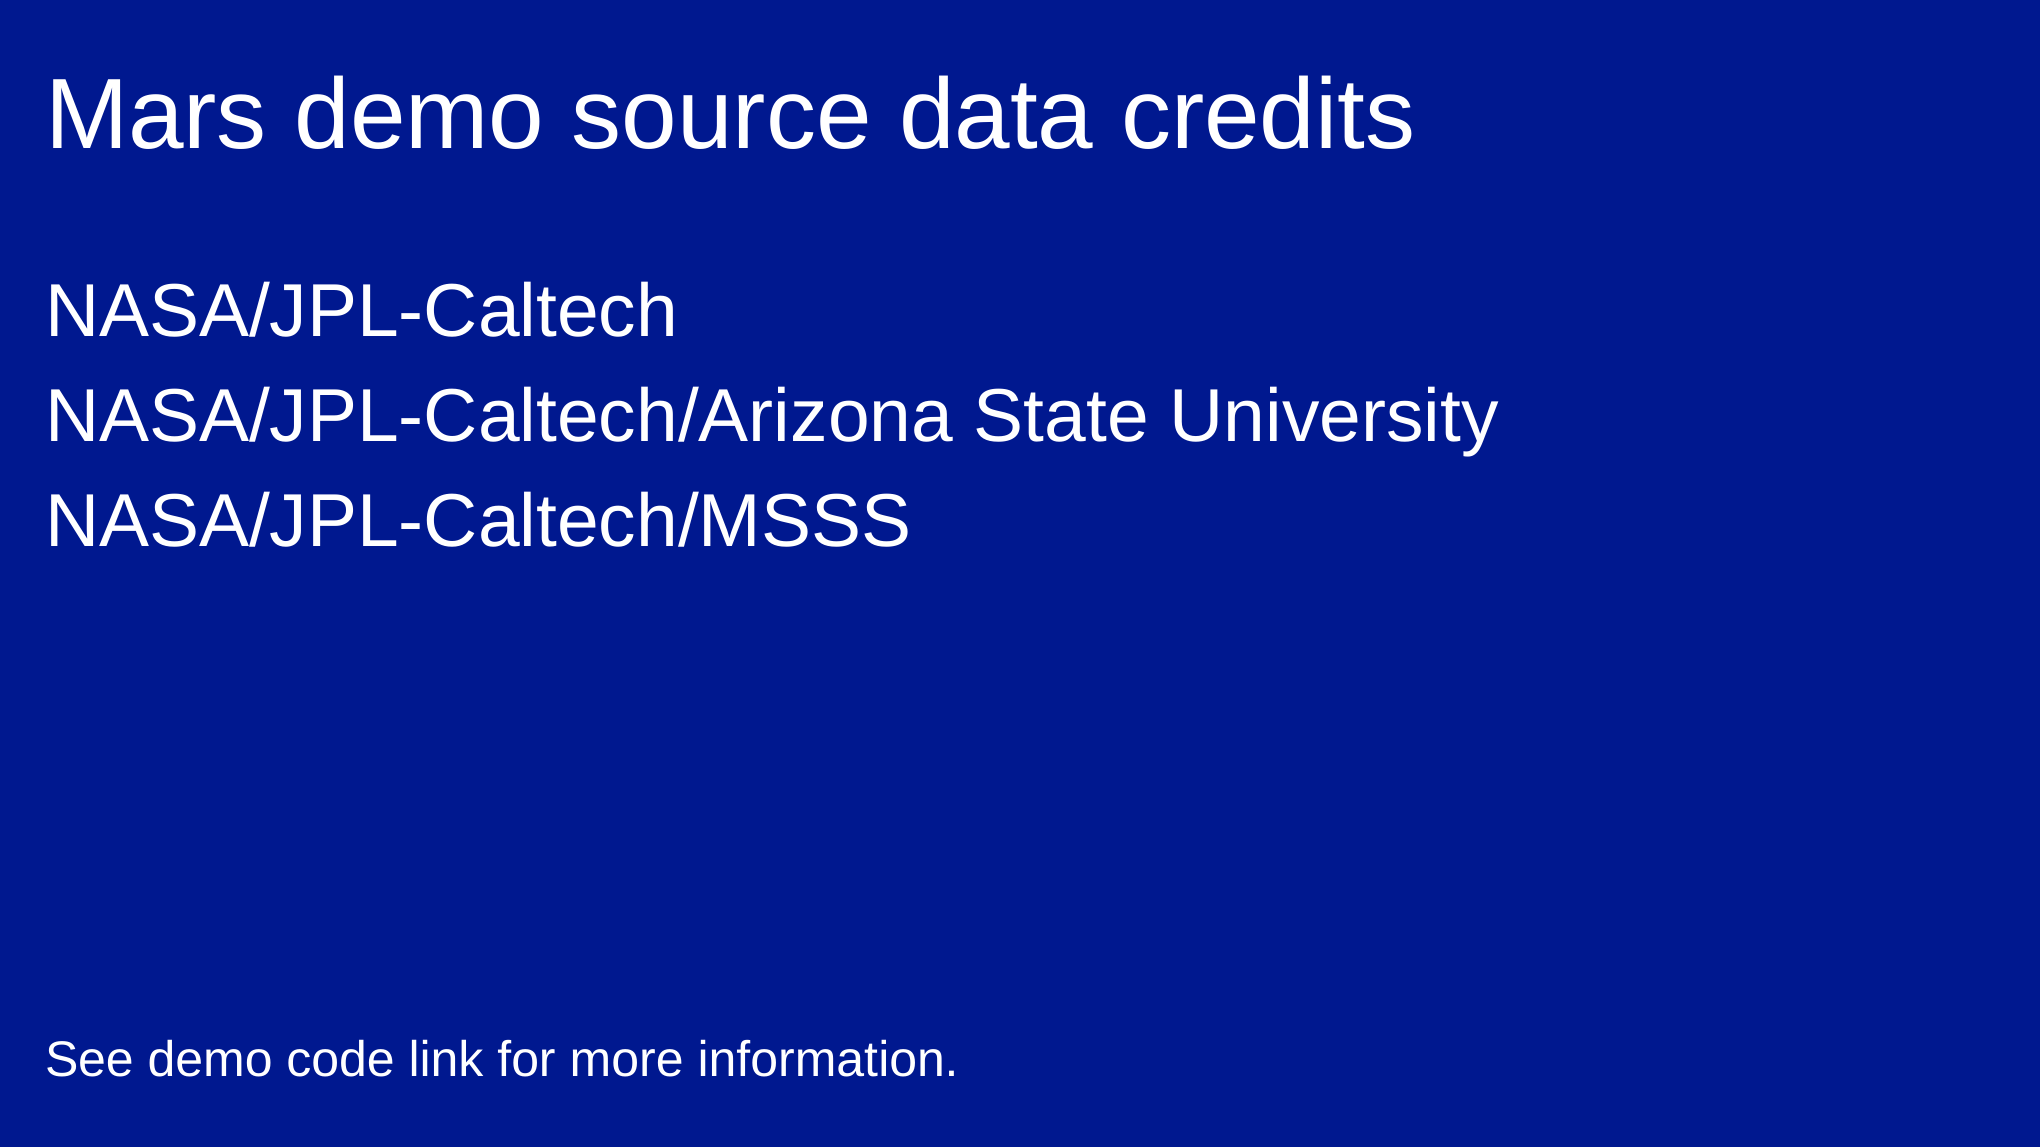

# Mars demo source data credits
NASA/JPL-Caltech
NASA/JPL-Caltech/Arizona State University
NASA/JPL-Caltech/MSSS

See demo code link for more information.